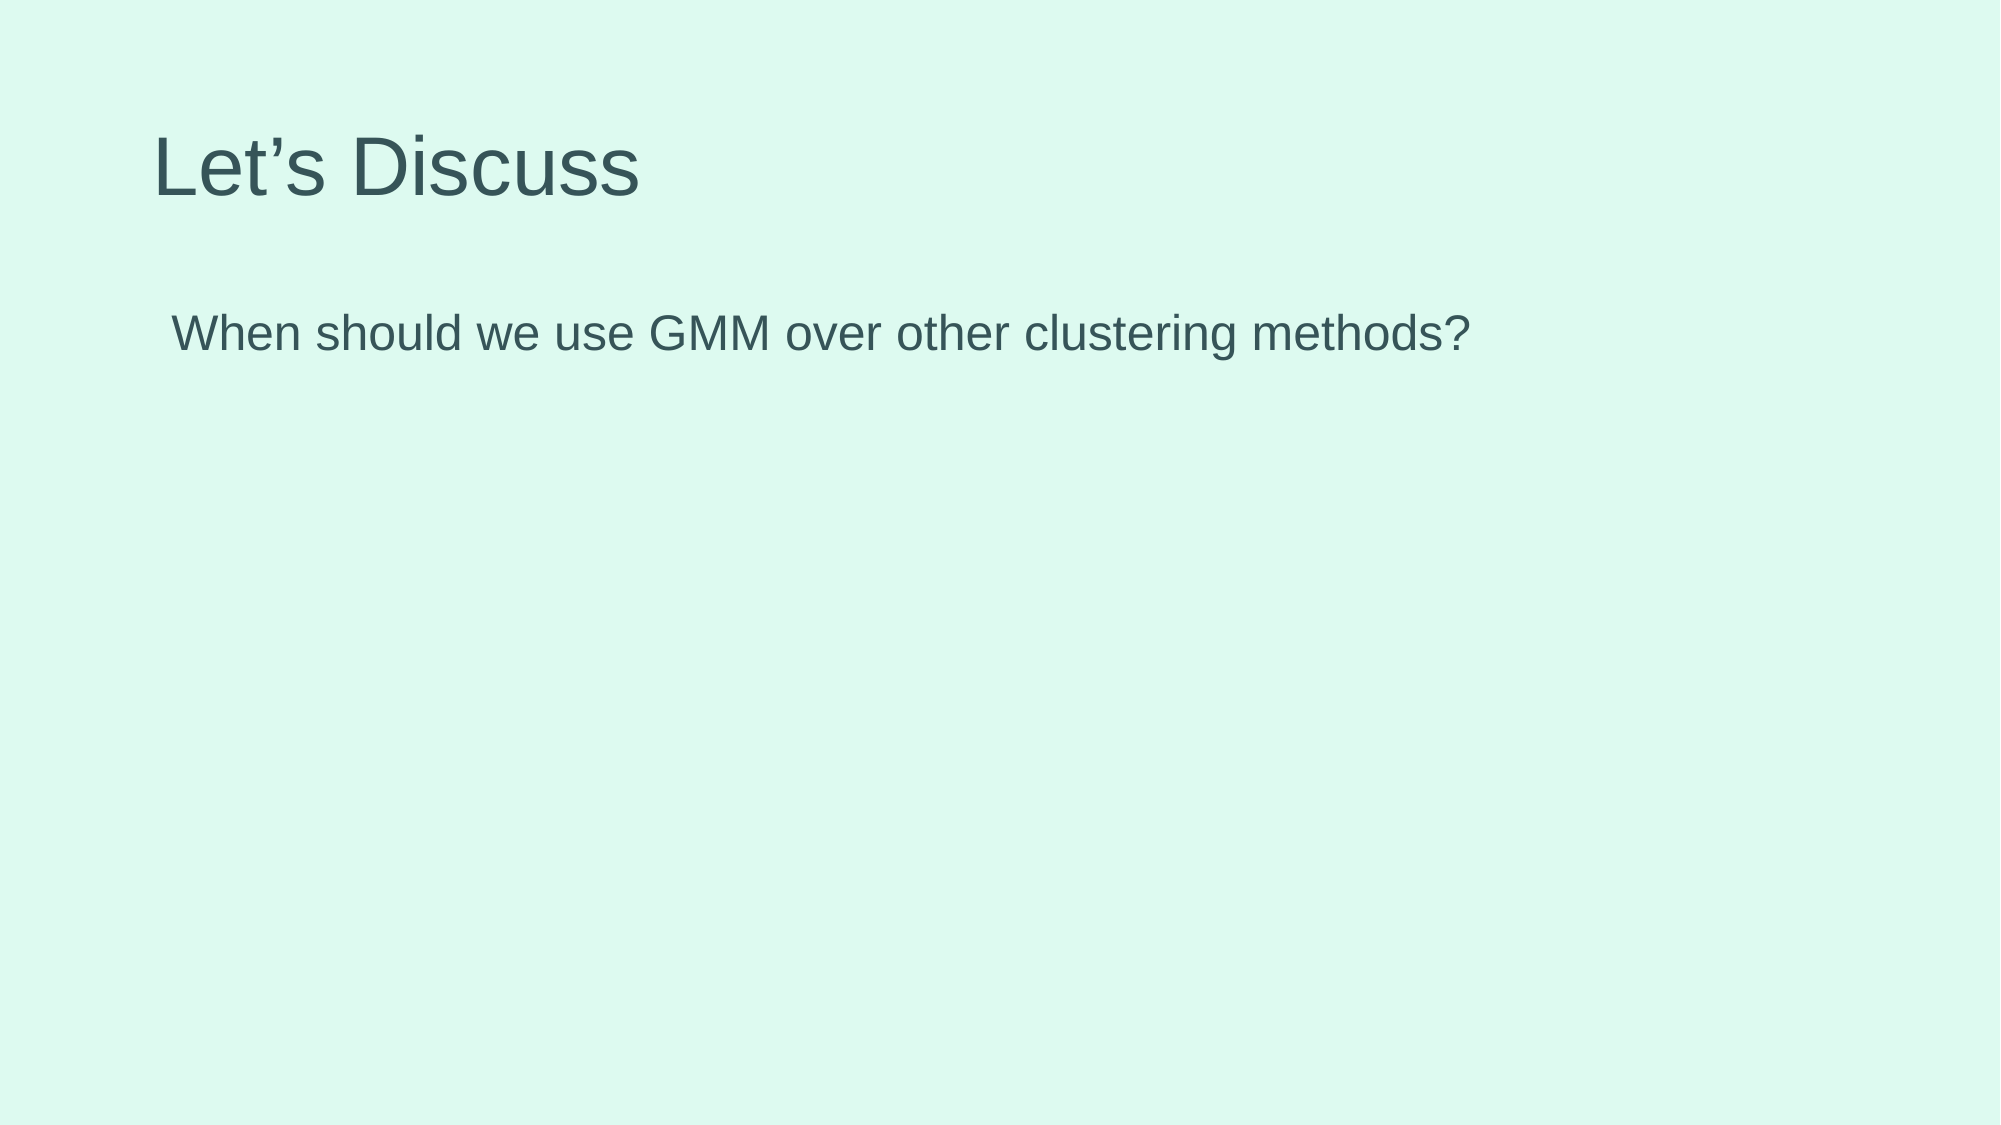

# Let’s Discuss
When should we use GMM over other clustering methods?